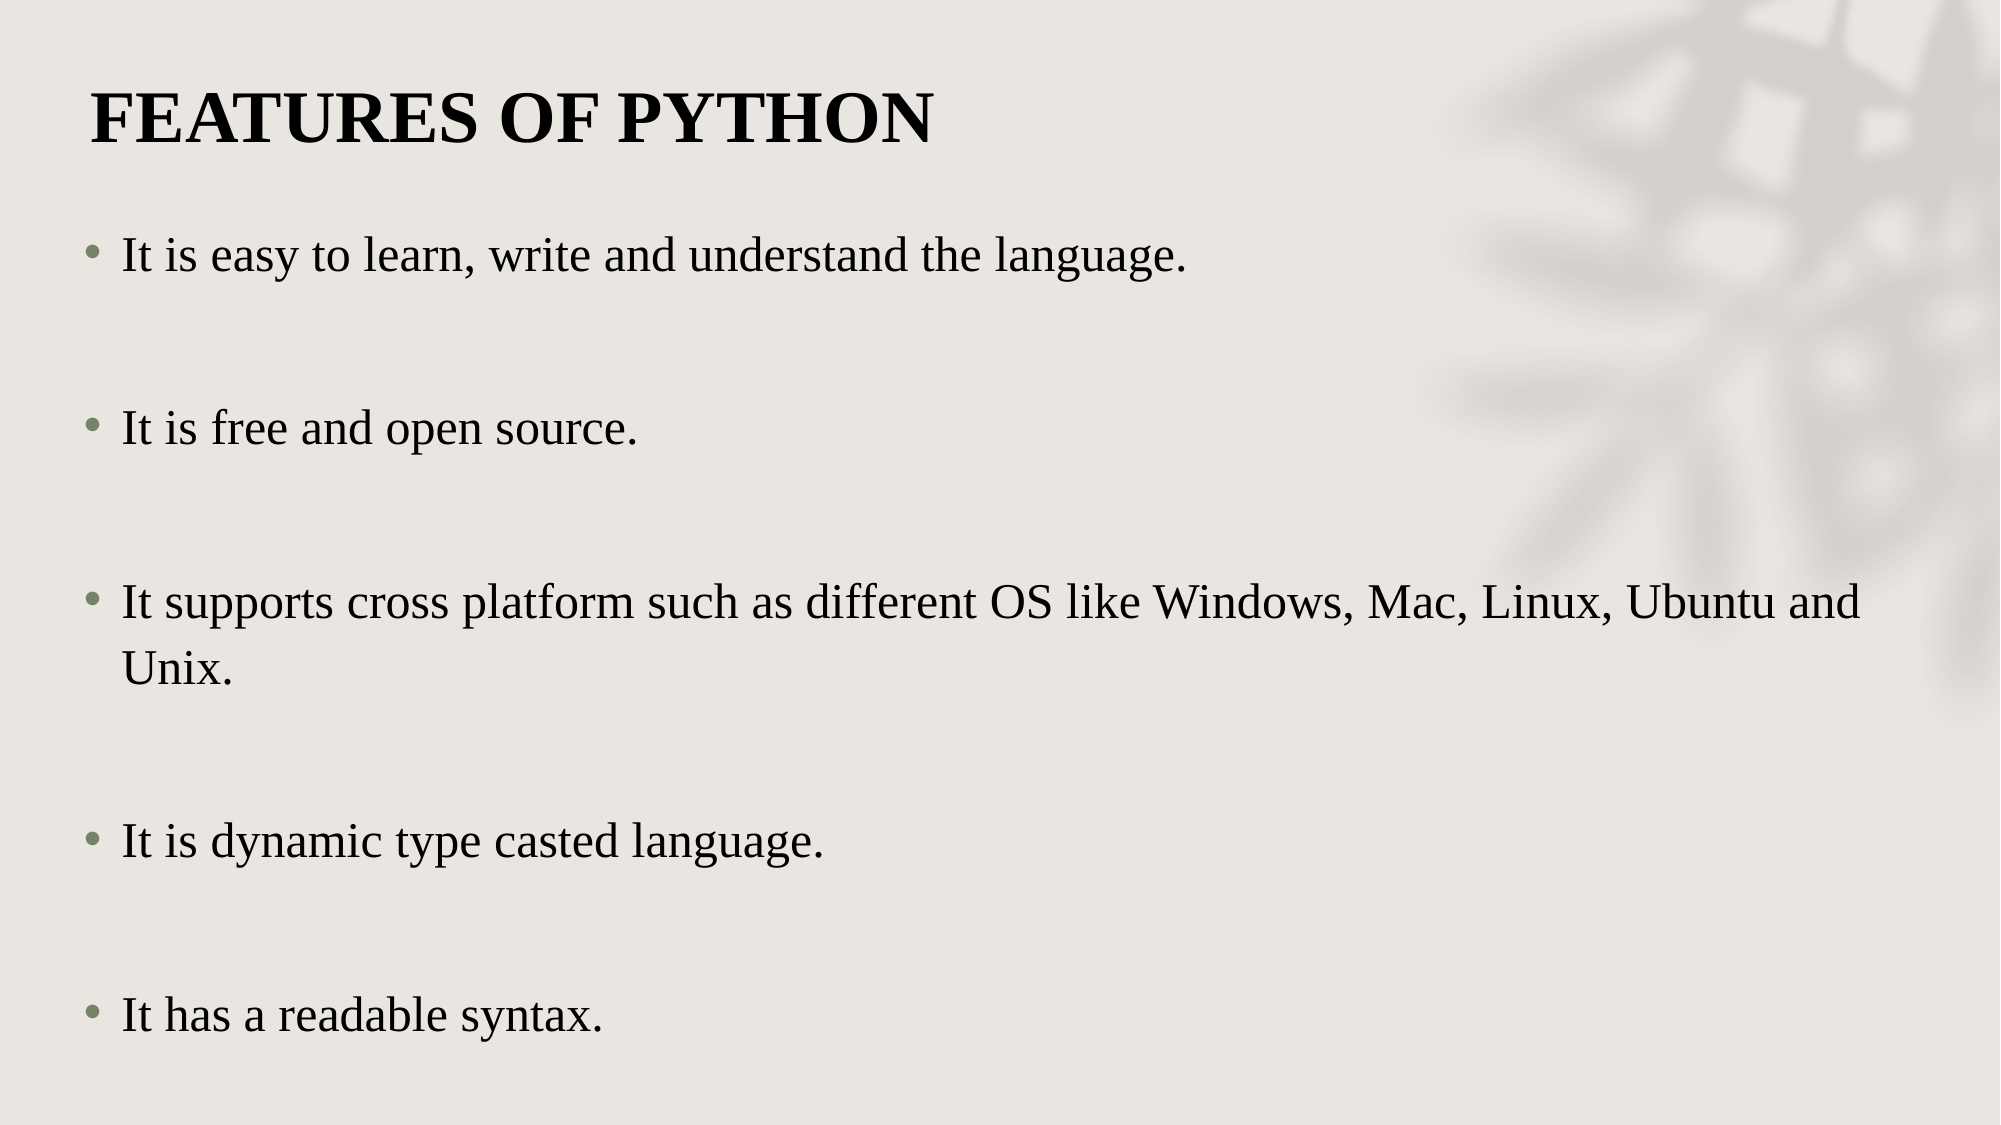

# FEATURES OF PYTHON
It is easy to learn, write and understand the language.

It is free and open source.

It supports cross platform such as different OS like Windows, Mac, Linux, Ubuntu and Unix.

It is dynamic type casted language.

It has a readable syntax.